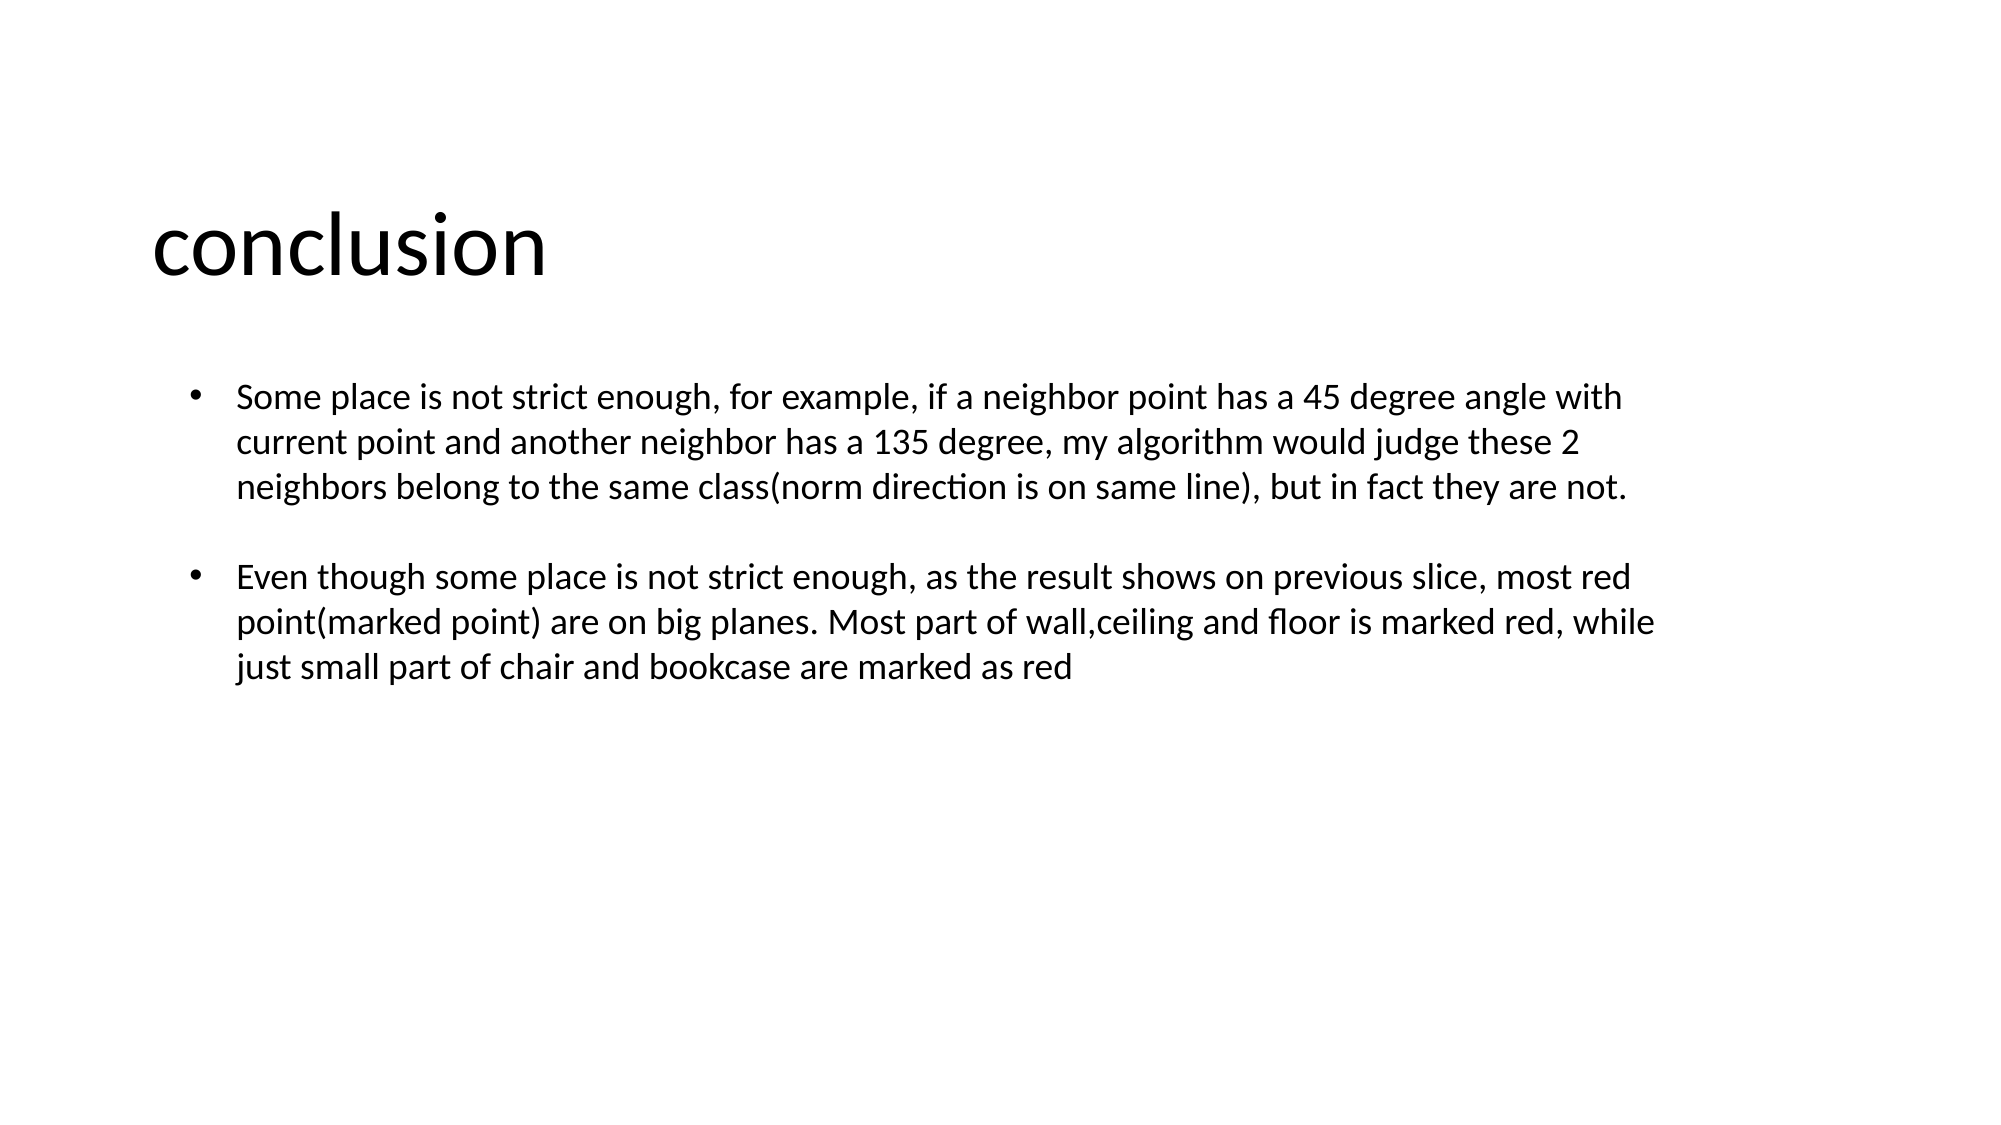

# conclusion
Some place is not strict enough, for example, if a neighbor point has a 45 degree angle with current point and another neighbor has a 135 degree, my algorithm would judge these 2 neighbors belong to the same class(norm direction is on same line), but in fact they are not.

Even though some place is not strict enough, as the result shows on previous slice, most red point(marked point) are on big planes. Most part of wall,ceiling and floor is marked red, while just small part of chair and bookcase are marked as red